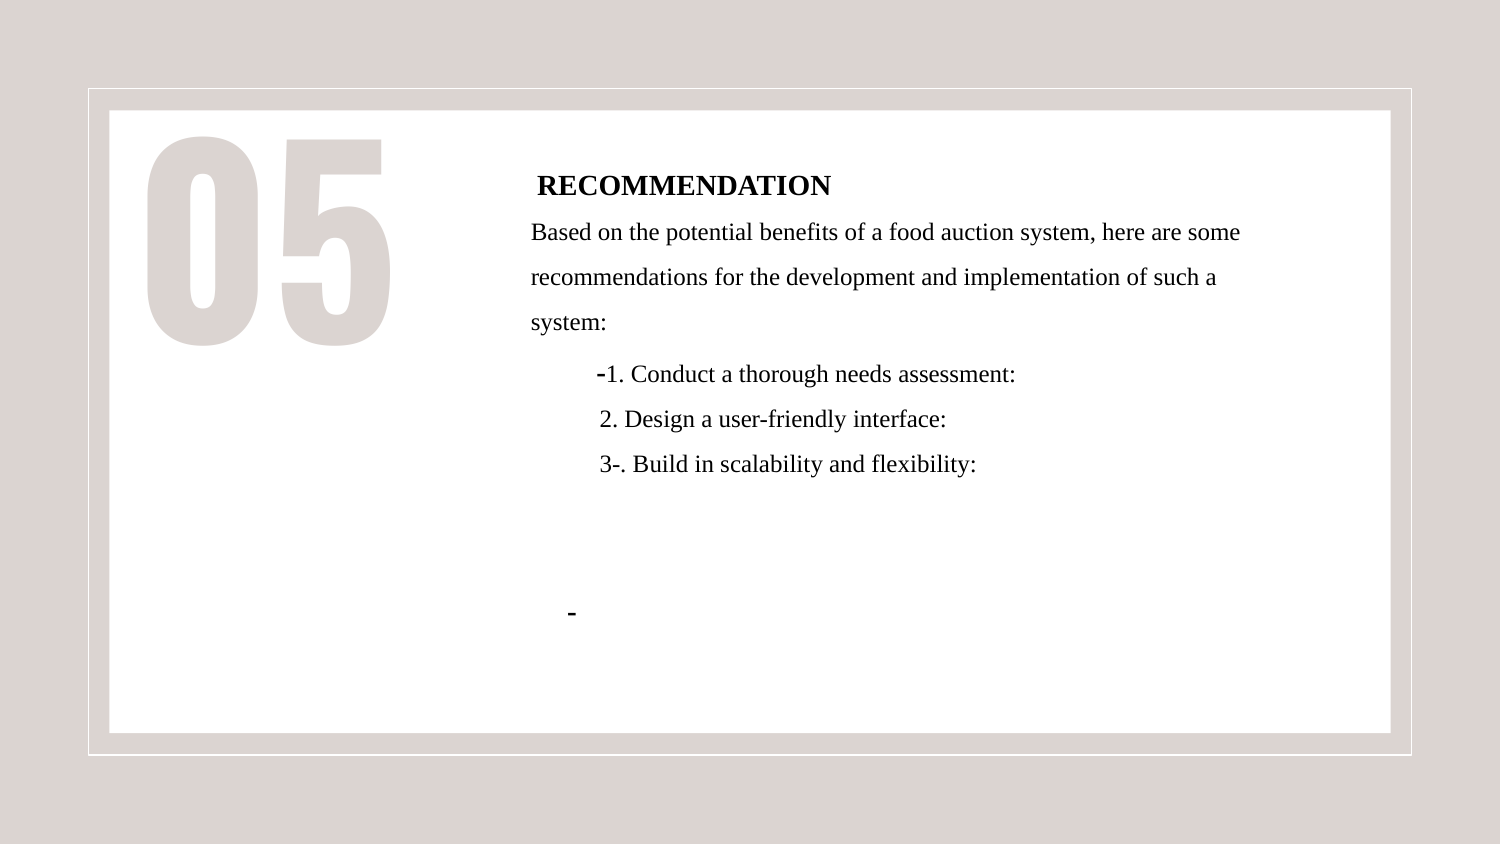

05
 RECOMMENDATION
Based on the potential benefits of a food auction system, here are some recommendations for the development and implementation of such a system:
         -1. Conduct a thorough needs assessment:
           2. Design a user-friendly interface:
           3-. Build in scalability and flexibility:

     -

#